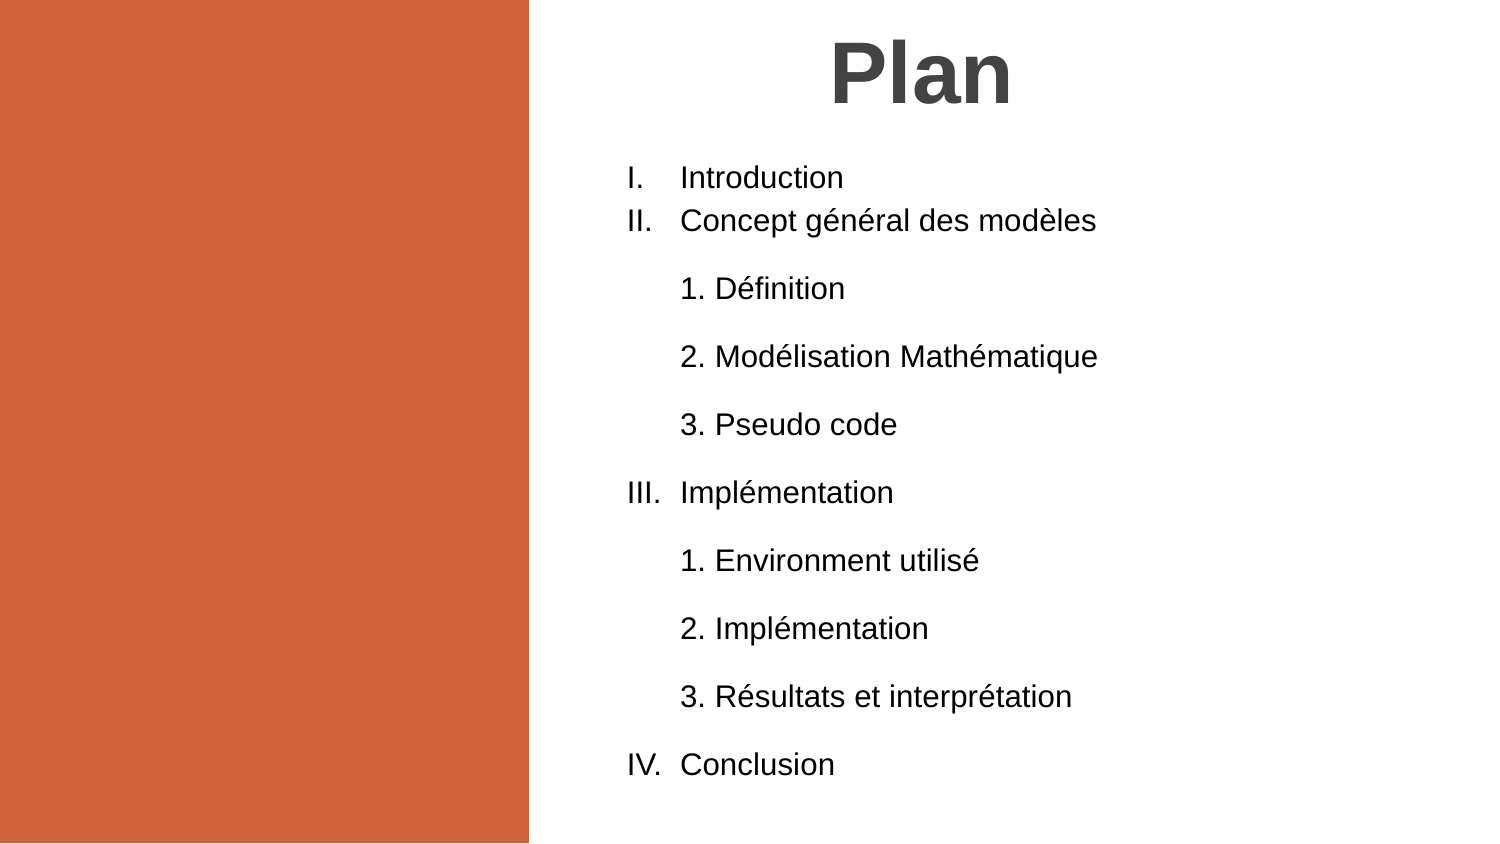

Plan

Introduction
Concept général des modèles
1. Définition
2. Modélisation Mathématique
3. Pseudo code
Implémentation
1. Environment utilisé
2. Implémentation
3. Résultats et interprétation
Conclusion

02
03
04
05